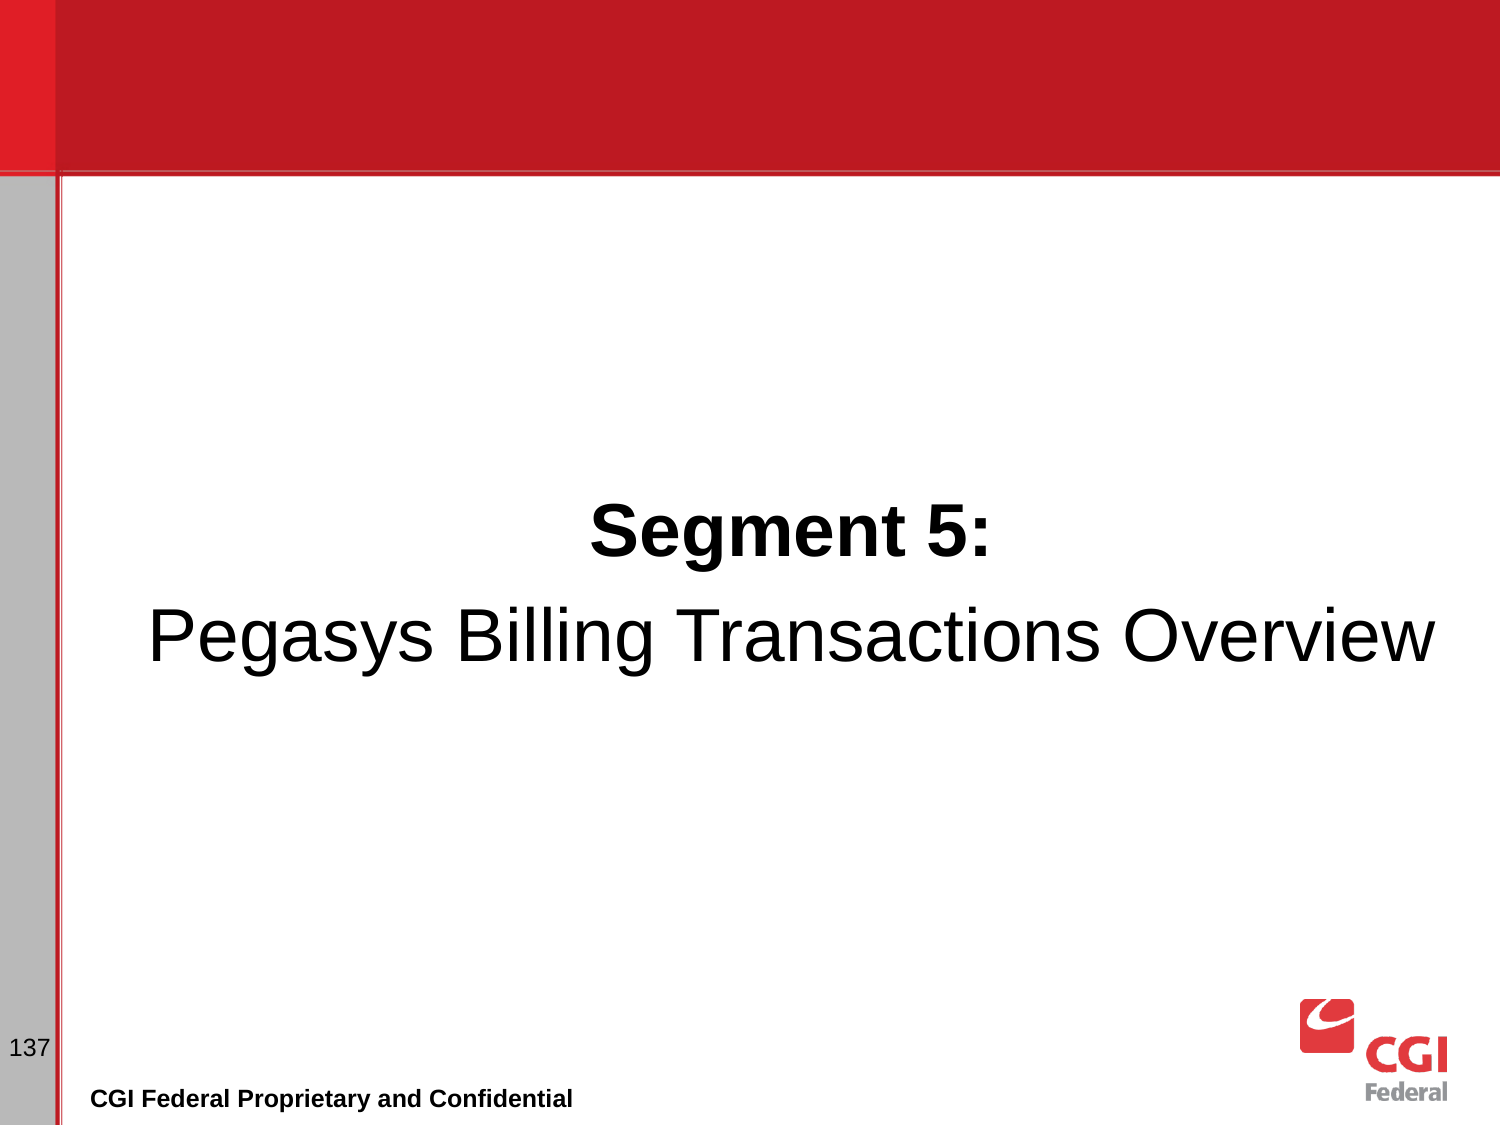

Segment 5:
Pegasys Billing Transactions Overview
137
CGI Federal Proprietary and Confidential